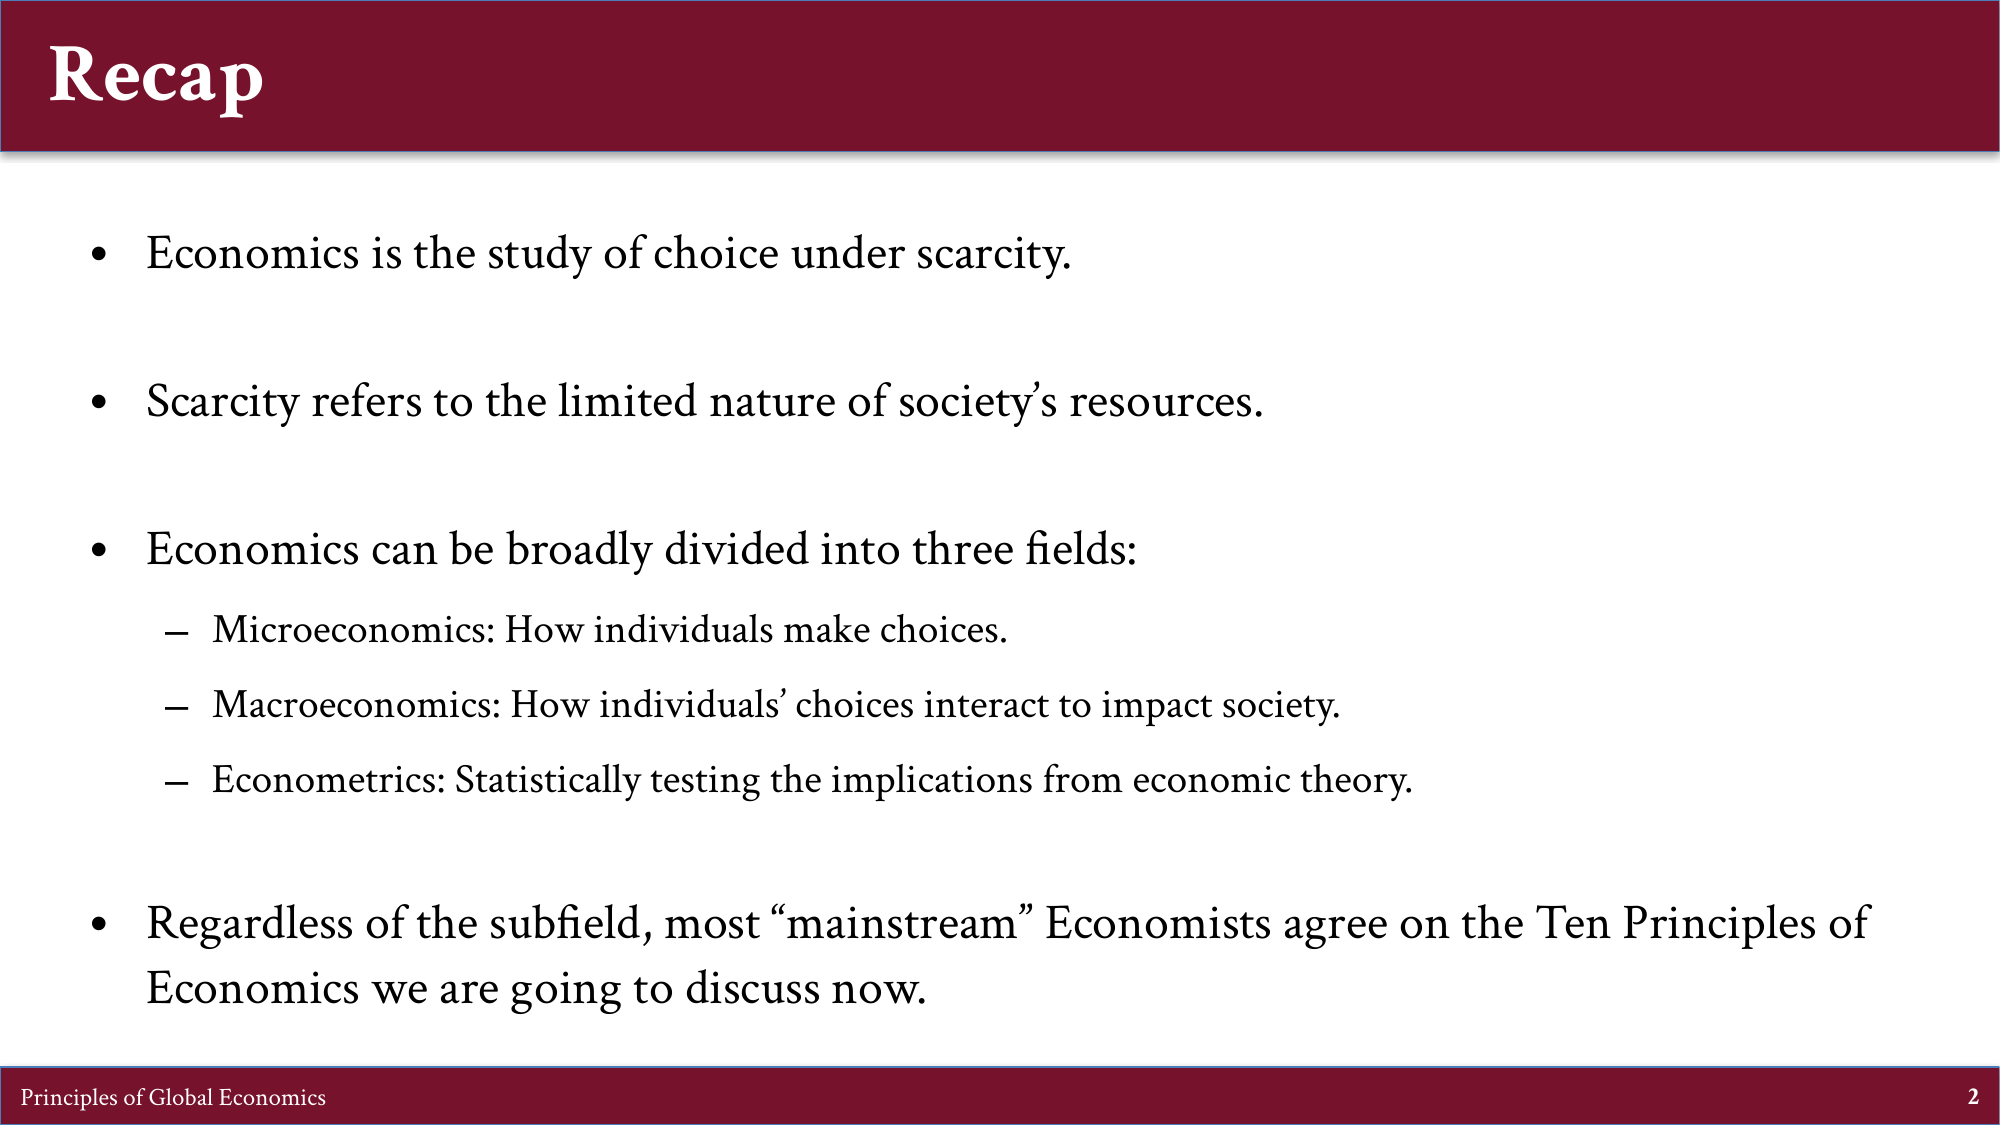

# Recap
Economics is the study of choice under scarcity.

Scarcity refers to the limited nature of society’s resources.

Economics can be broadly divided into three fields:
Microeconomics: How individuals make choices.
Macroeconomics: How individuals’ choices interact to impact society.
Econometrics: Statistically testing the implications from economic theory.

Regardless of the subfield, most “mainstream” Economists agree on the Ten Principles of Economics we are going to discuss now.

 Principles of Global Economics
2